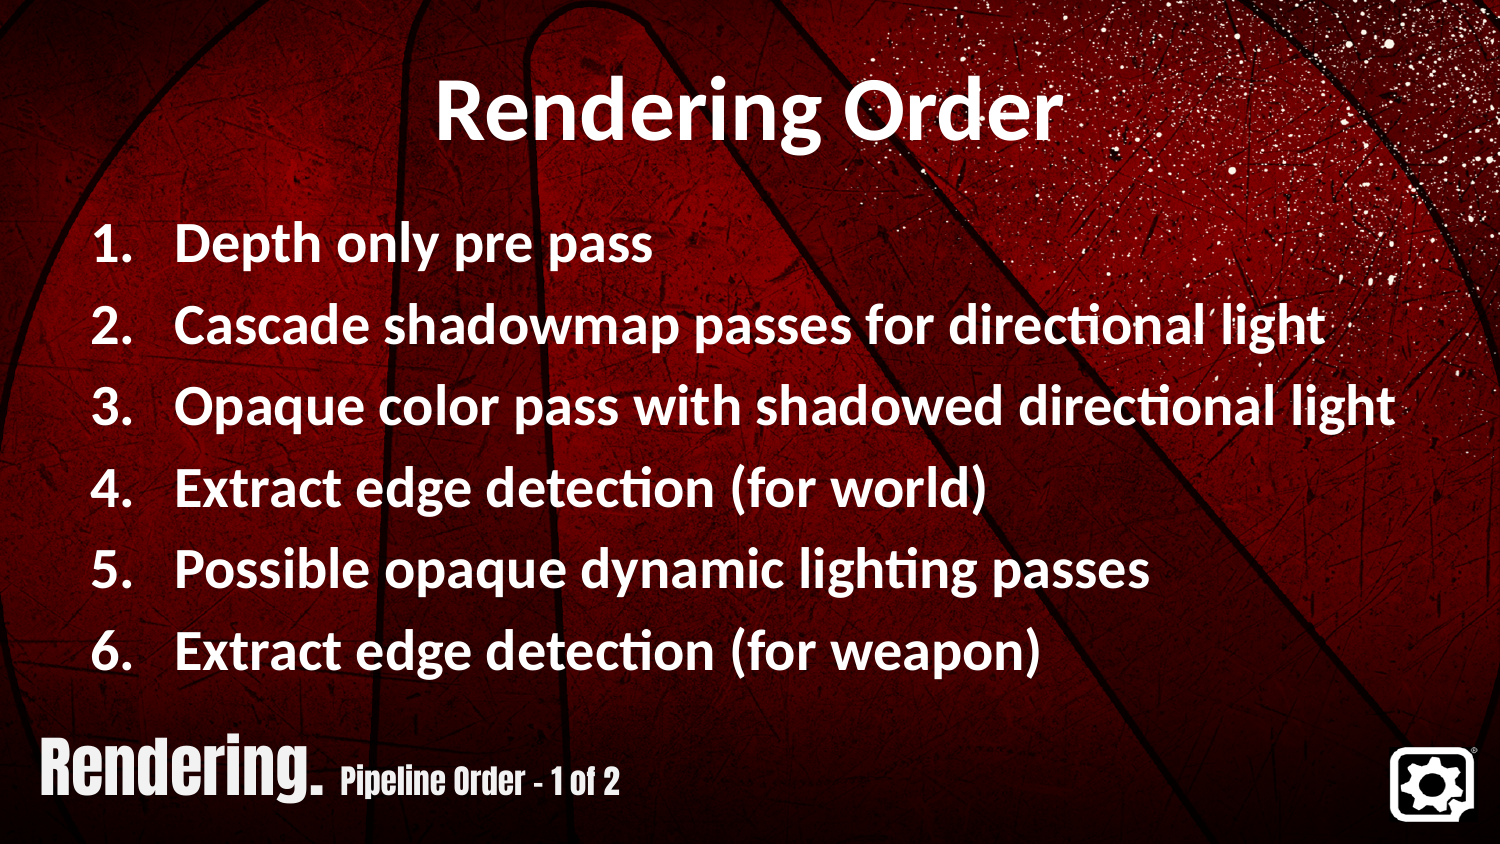

# Rendering Order
Depth only pre pass
Cascade shadowmap passes for directional light
Opaque color pass with shadowed directional light
Extract edge detection (for world)
Possible opaque dynamic lighting passes
Extract edge detection (for weapon)

Rendering. Pipeline Order – 1 of 2